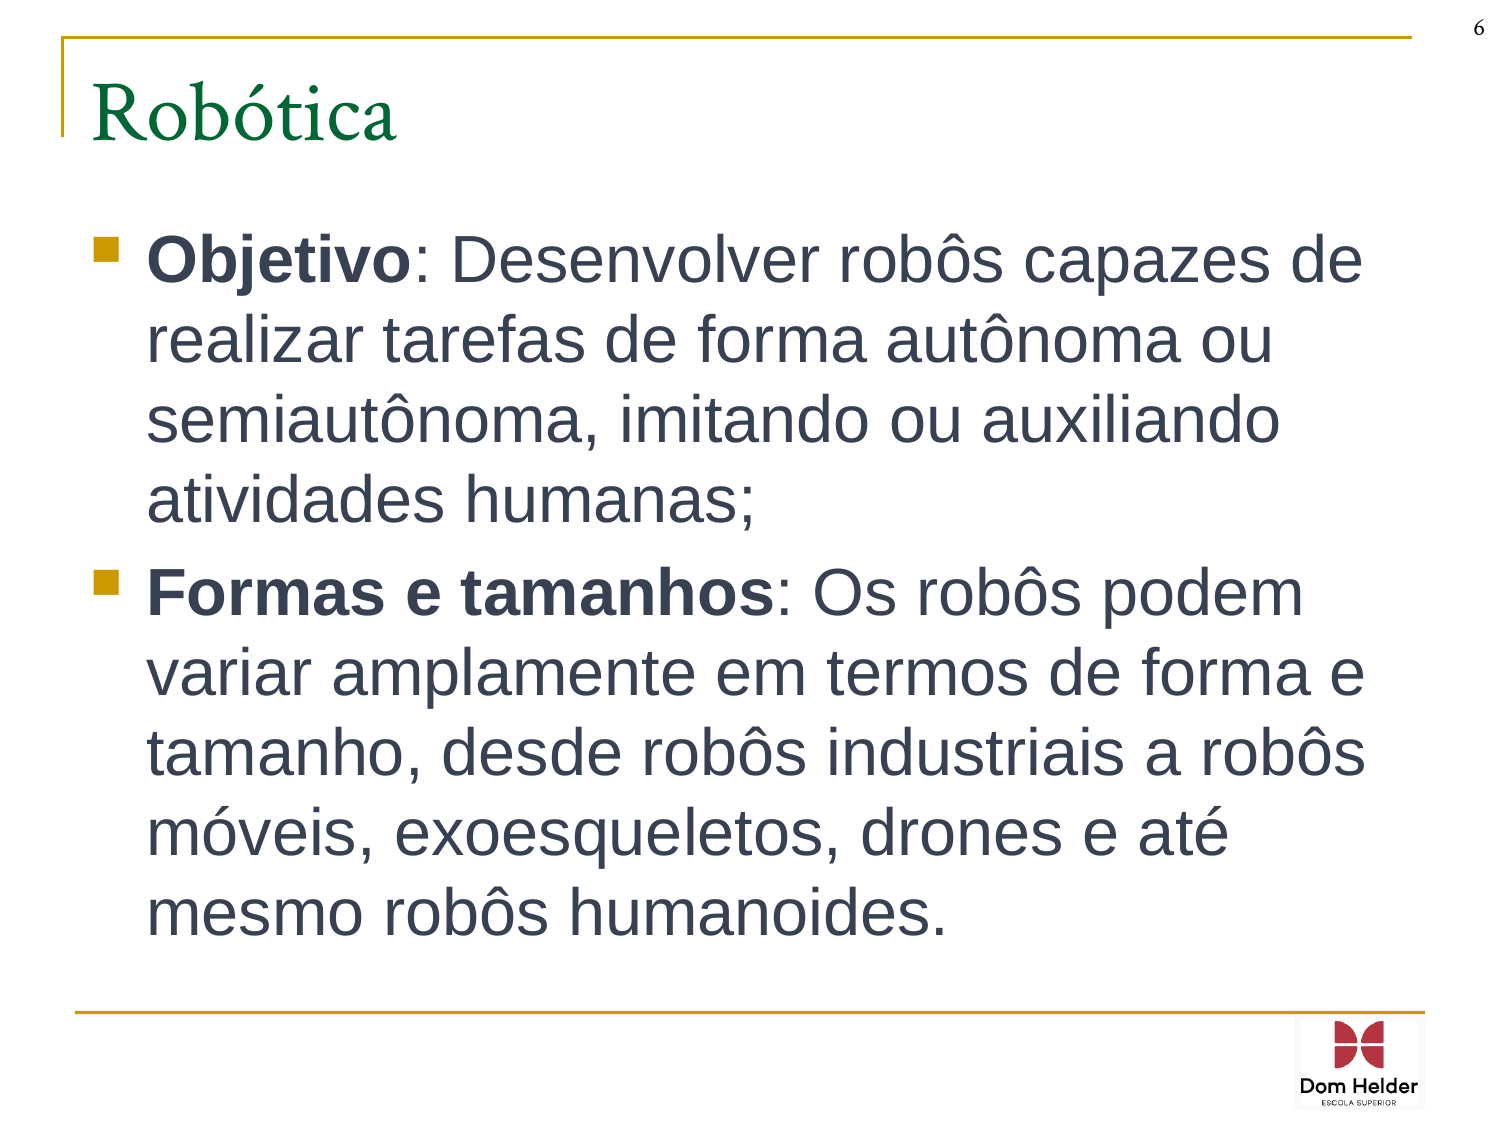

6
# Robótica
Objetivo: Desenvolver robôs capazes de realizar tarefas de forma autônoma ou semiautônoma, imitando ou auxiliando atividades humanas;
Formas e tamanhos: Os robôs podem variar amplamente em termos de forma e tamanho, desde robôs industriais a robôs móveis, exoesqueletos, drones e até mesmo robôs humanoides.